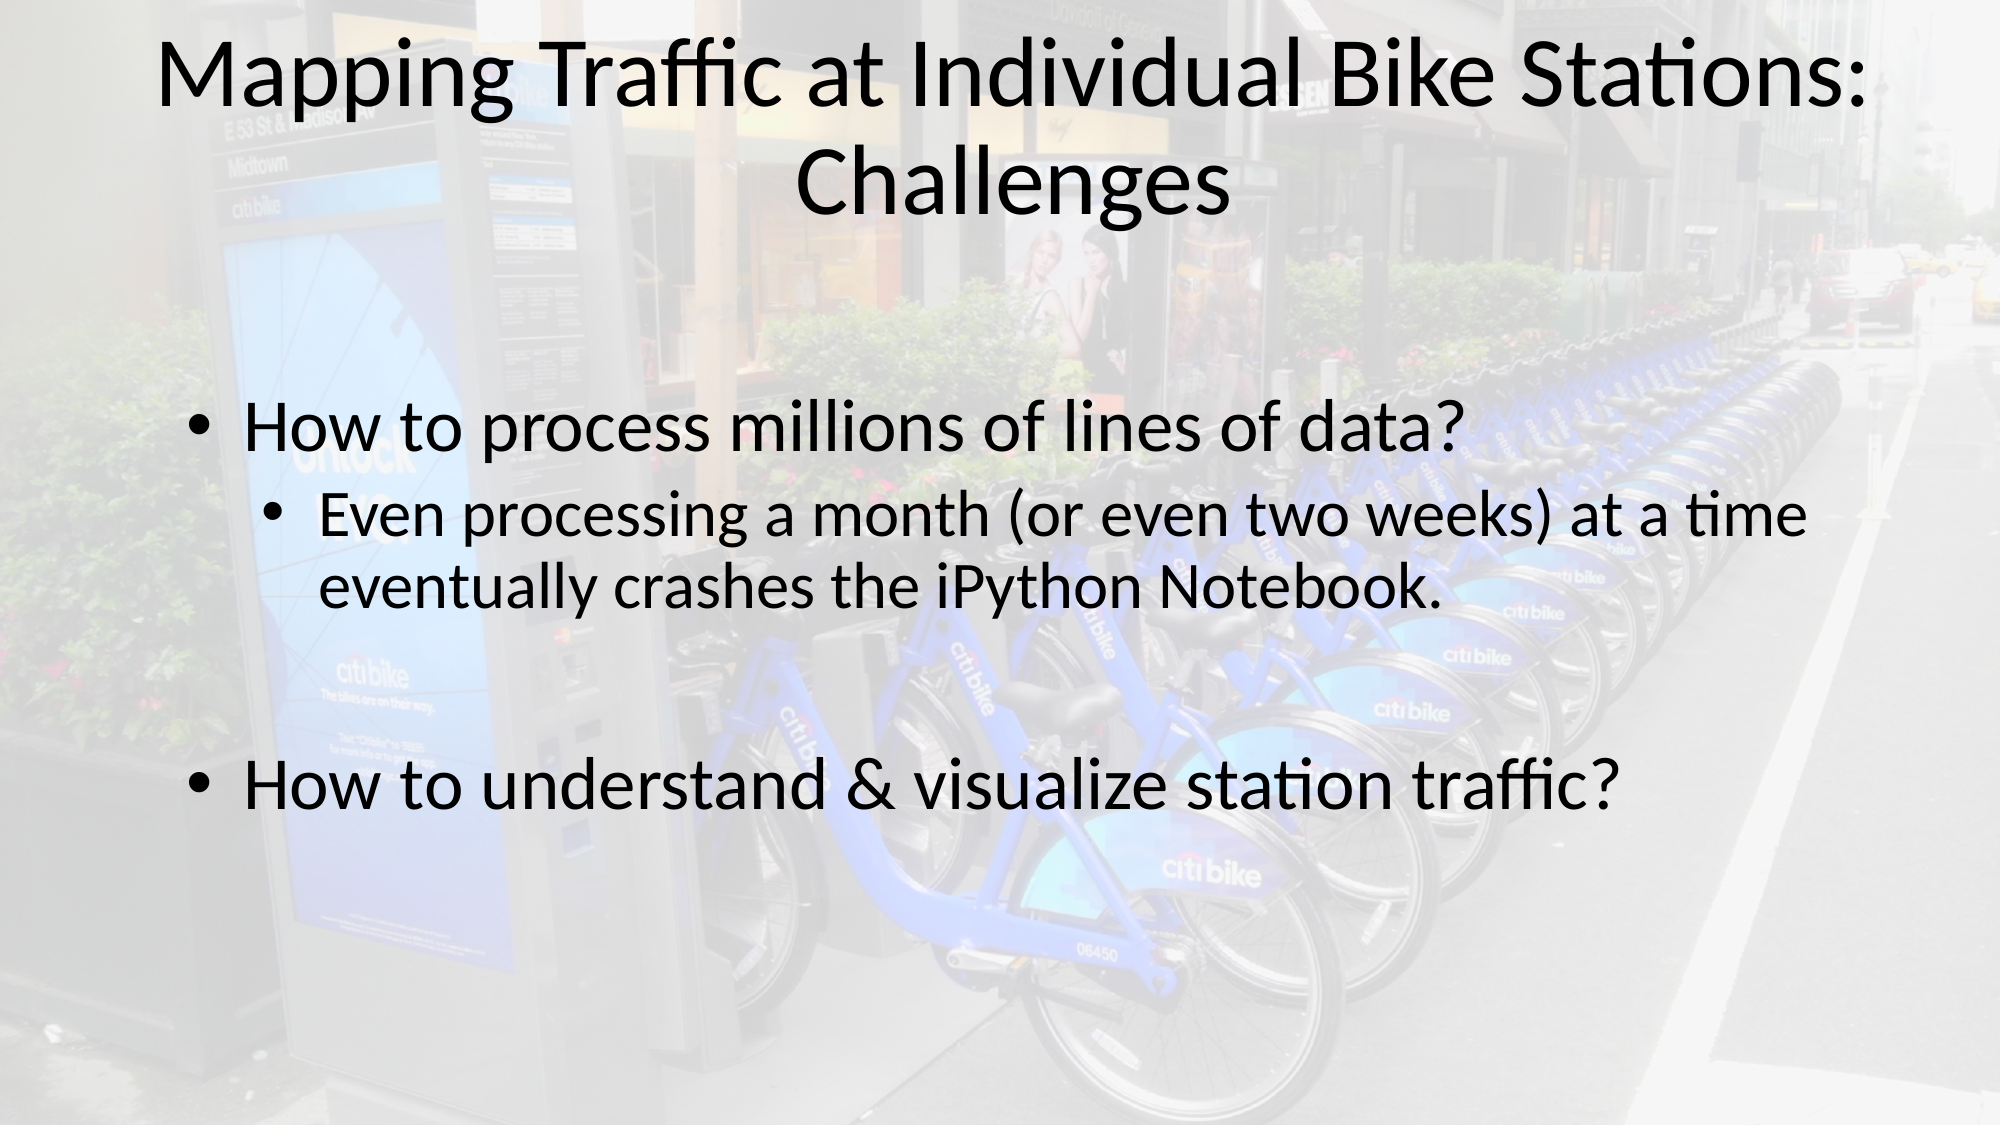

Mapping Traffic at Individual Bike Stations:
Challenges

How to process millions of lines of data?
Even processing a month (or even two weeks) at a time eventually crashes the iPython Notebook.

How to understand & visualize station traffic?